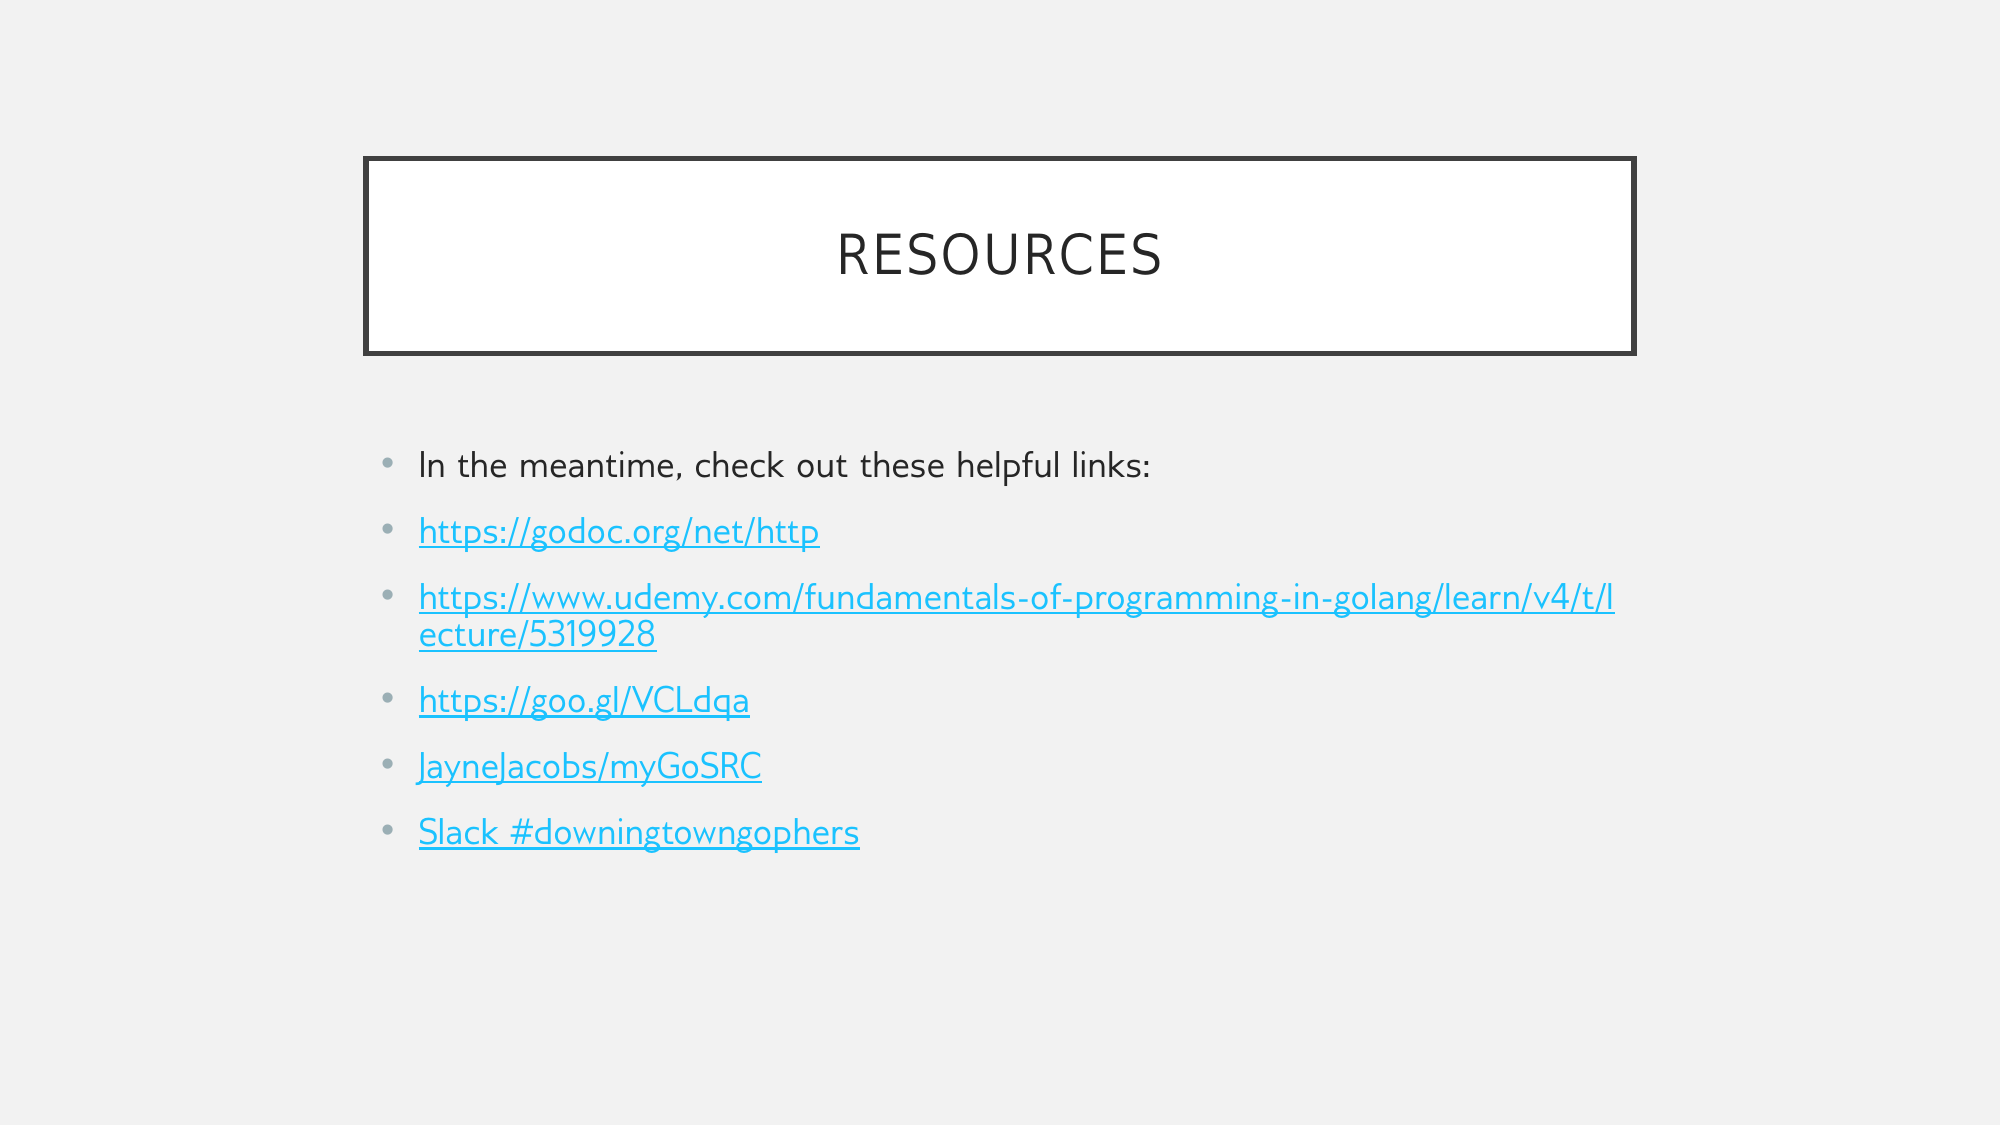

# Resources
In the meantime, check out these helpful links:
https://godoc.org/net/http
https://www.udemy.com/fundamentals-of-programming-in-golang/learn/v4/t/lecture/5319928
https://goo.gl/VCLdqa
JayneJacobs/myGoSRC
Slack #downingtowngophers